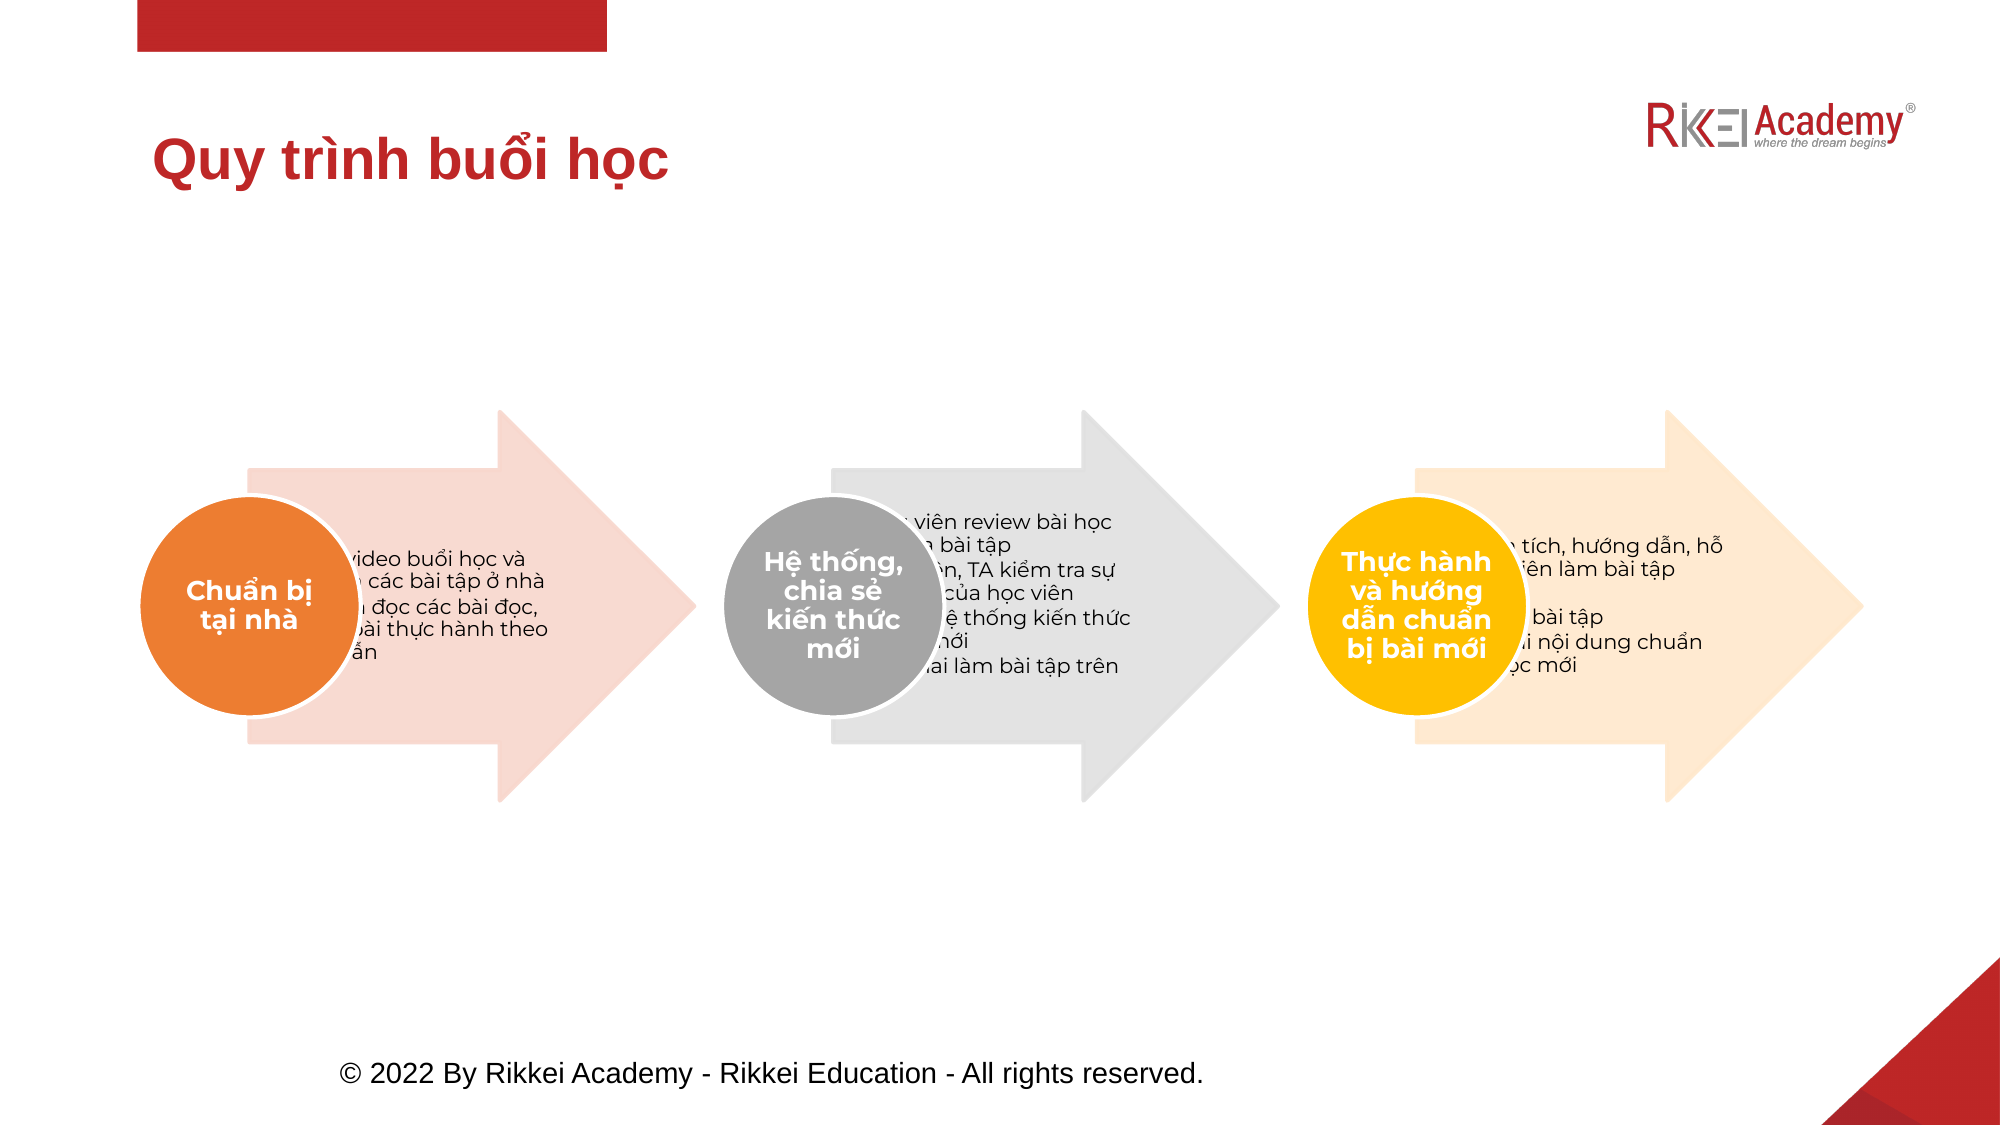

# Quy trình buổi học
Xem lại video buổi học và thực hiện các bài tập ở nhà
Thực hiện đọc các bài đọc, làm các bài thực hành theo hướng dẫn
Chuẩn bị tại nhà
Giảng viên review bài học cũ, chưa bài tập
Giảng viên, TA kiểm tra sự chuẩn bị của học viên
Chia sẻ, hệ thống kiến thức bài học mới
Triển khai làm bài tập trên lớp
Hệ thống, chia sẻ kiến thức mới
TA phân tích, hướng dẫn, hỗ trợ học viên làm bài tập trên lớp
Chữa các bài tập
Triển khai nội dung chuẩn bị bài học mới
Thực hành và hướng dẫn chuẩn bị bài mới